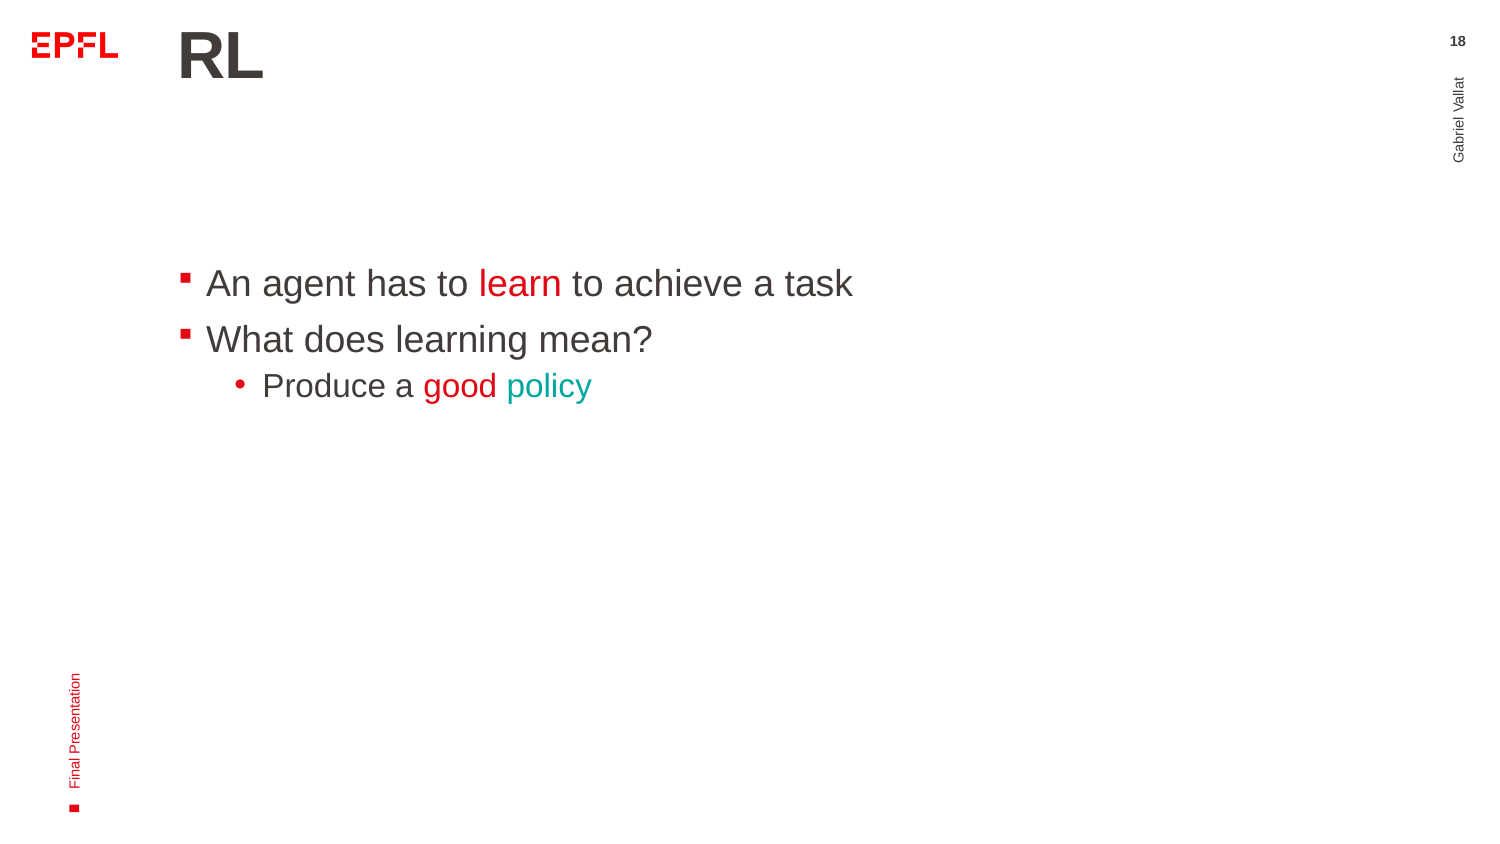

# RL
18
An agent has to learn to achieve a task
What does learning mean?
Produce a good policy

Gabriel Vallat
Final Presentation